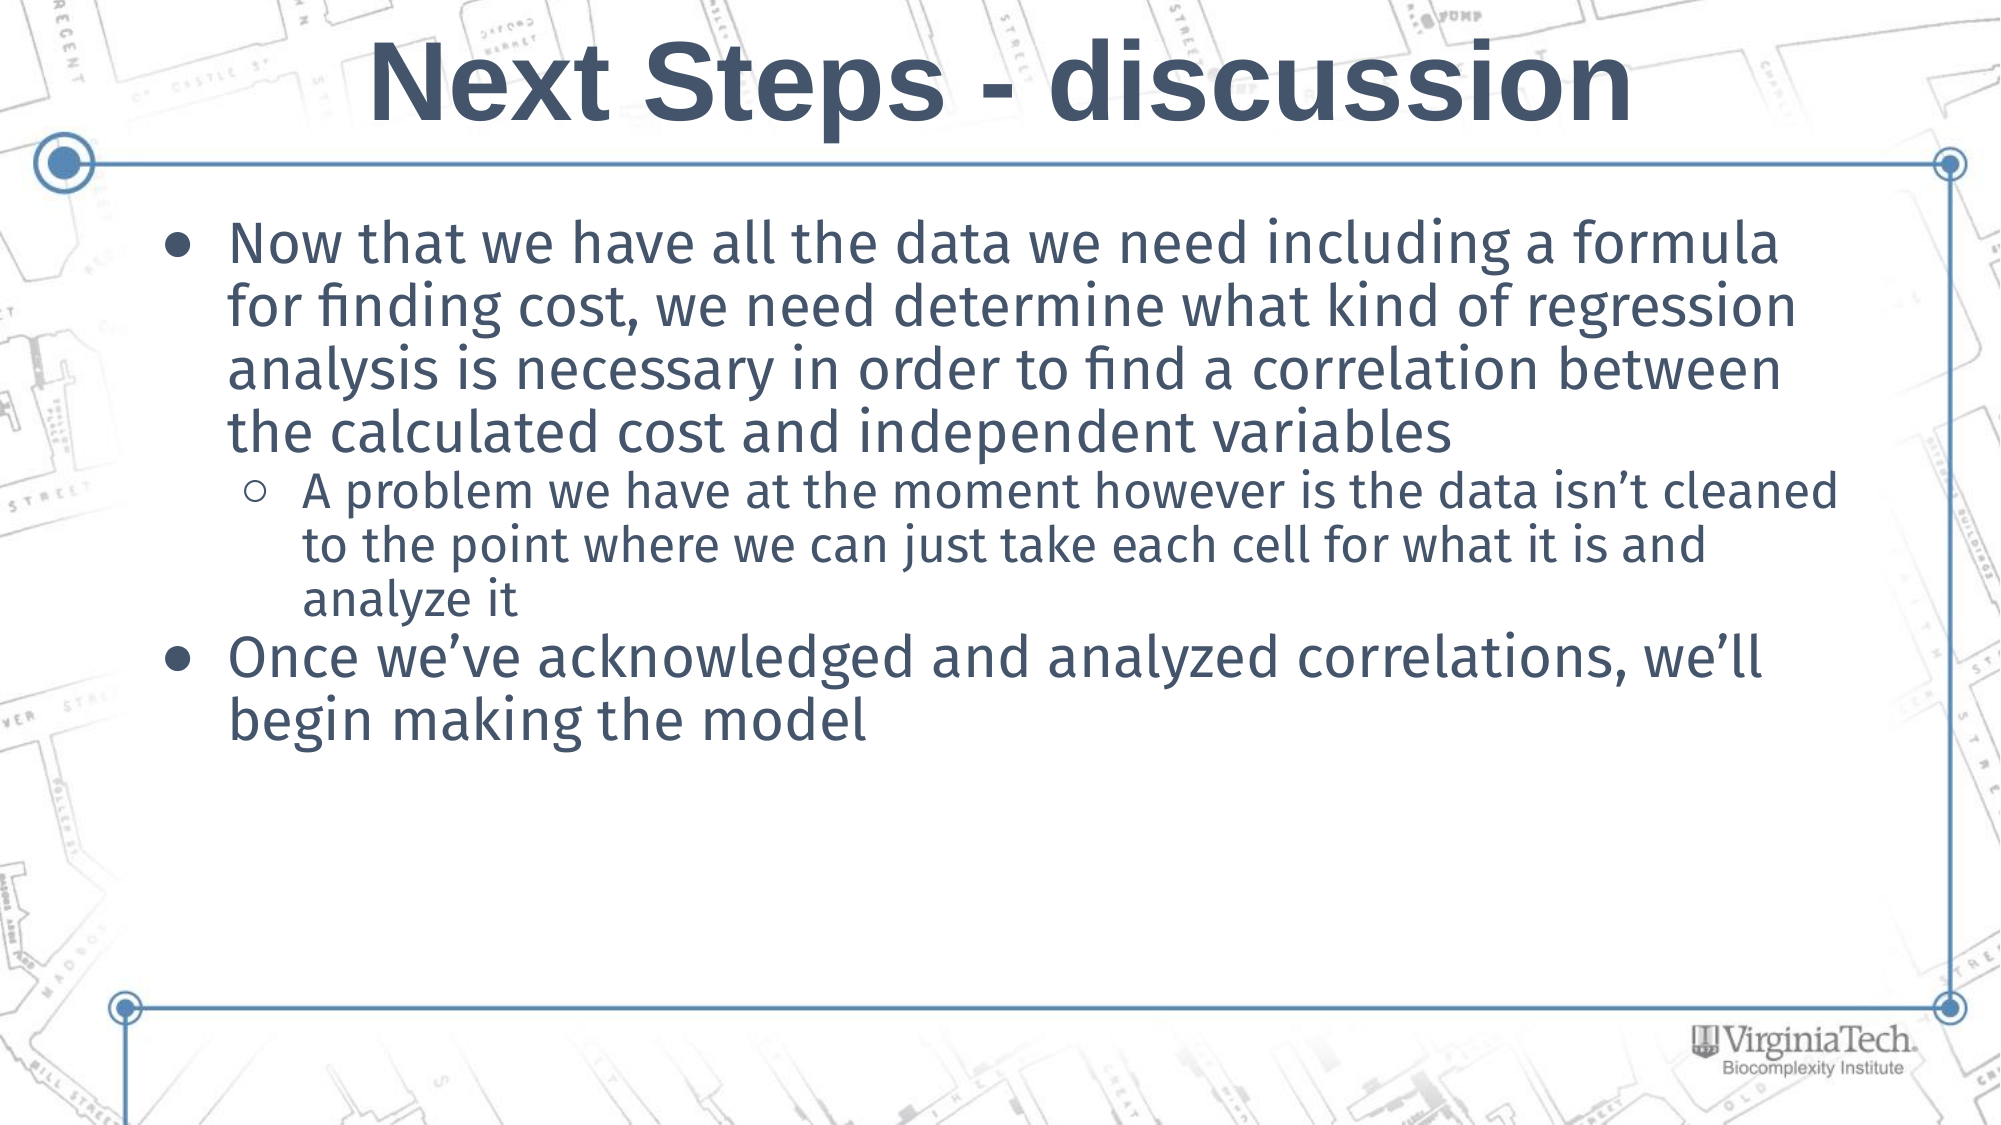

# Next Steps - discussion
Now that we have all the data we need including a formula for finding cost, we need determine what kind of regression analysis is necessary in order to find a correlation between the calculated cost and independent variables
A problem we have at the moment however is the data isn’t cleaned to the point where we can just take each cell for what it is and analyze it
Once we’ve acknowledged and analyzed correlations, we’ll begin making the model